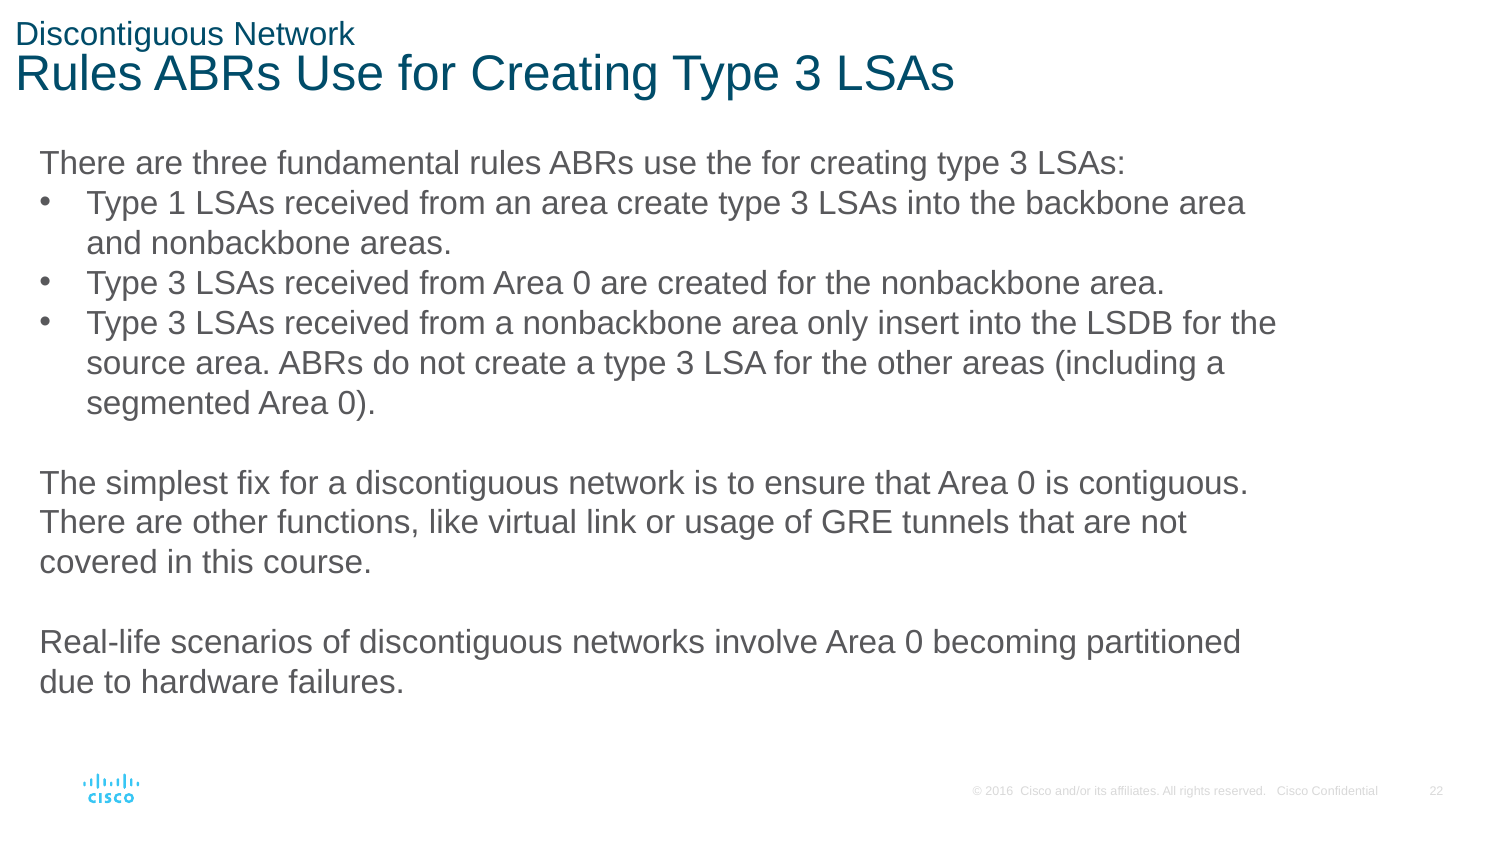

# Discontiguous Network Rules ABRs Use for Creating Type 3 LSAs
There are three fundamental rules ABRs use the for creating type 3 LSAs:
Type 1 LSAs received from an area create type 3 LSAs into the backbone area and nonbackbone areas.
Type 3 LSAs received from Area 0 are created for the nonbackbone area.
Type 3 LSAs received from a nonbackbone area only insert into the LSDB for the source area. ABRs do not create a type 3 LSA for the other areas (including a segmented Area 0).

The simplest fix for a discontiguous network is to ensure that Area 0 is contiguous. There are other functions, like virtual link or usage of GRE tunnels that are not covered in this course.

Real-life scenarios of discontiguous networks involve Area 0 becoming partitioned due to hardware failures.